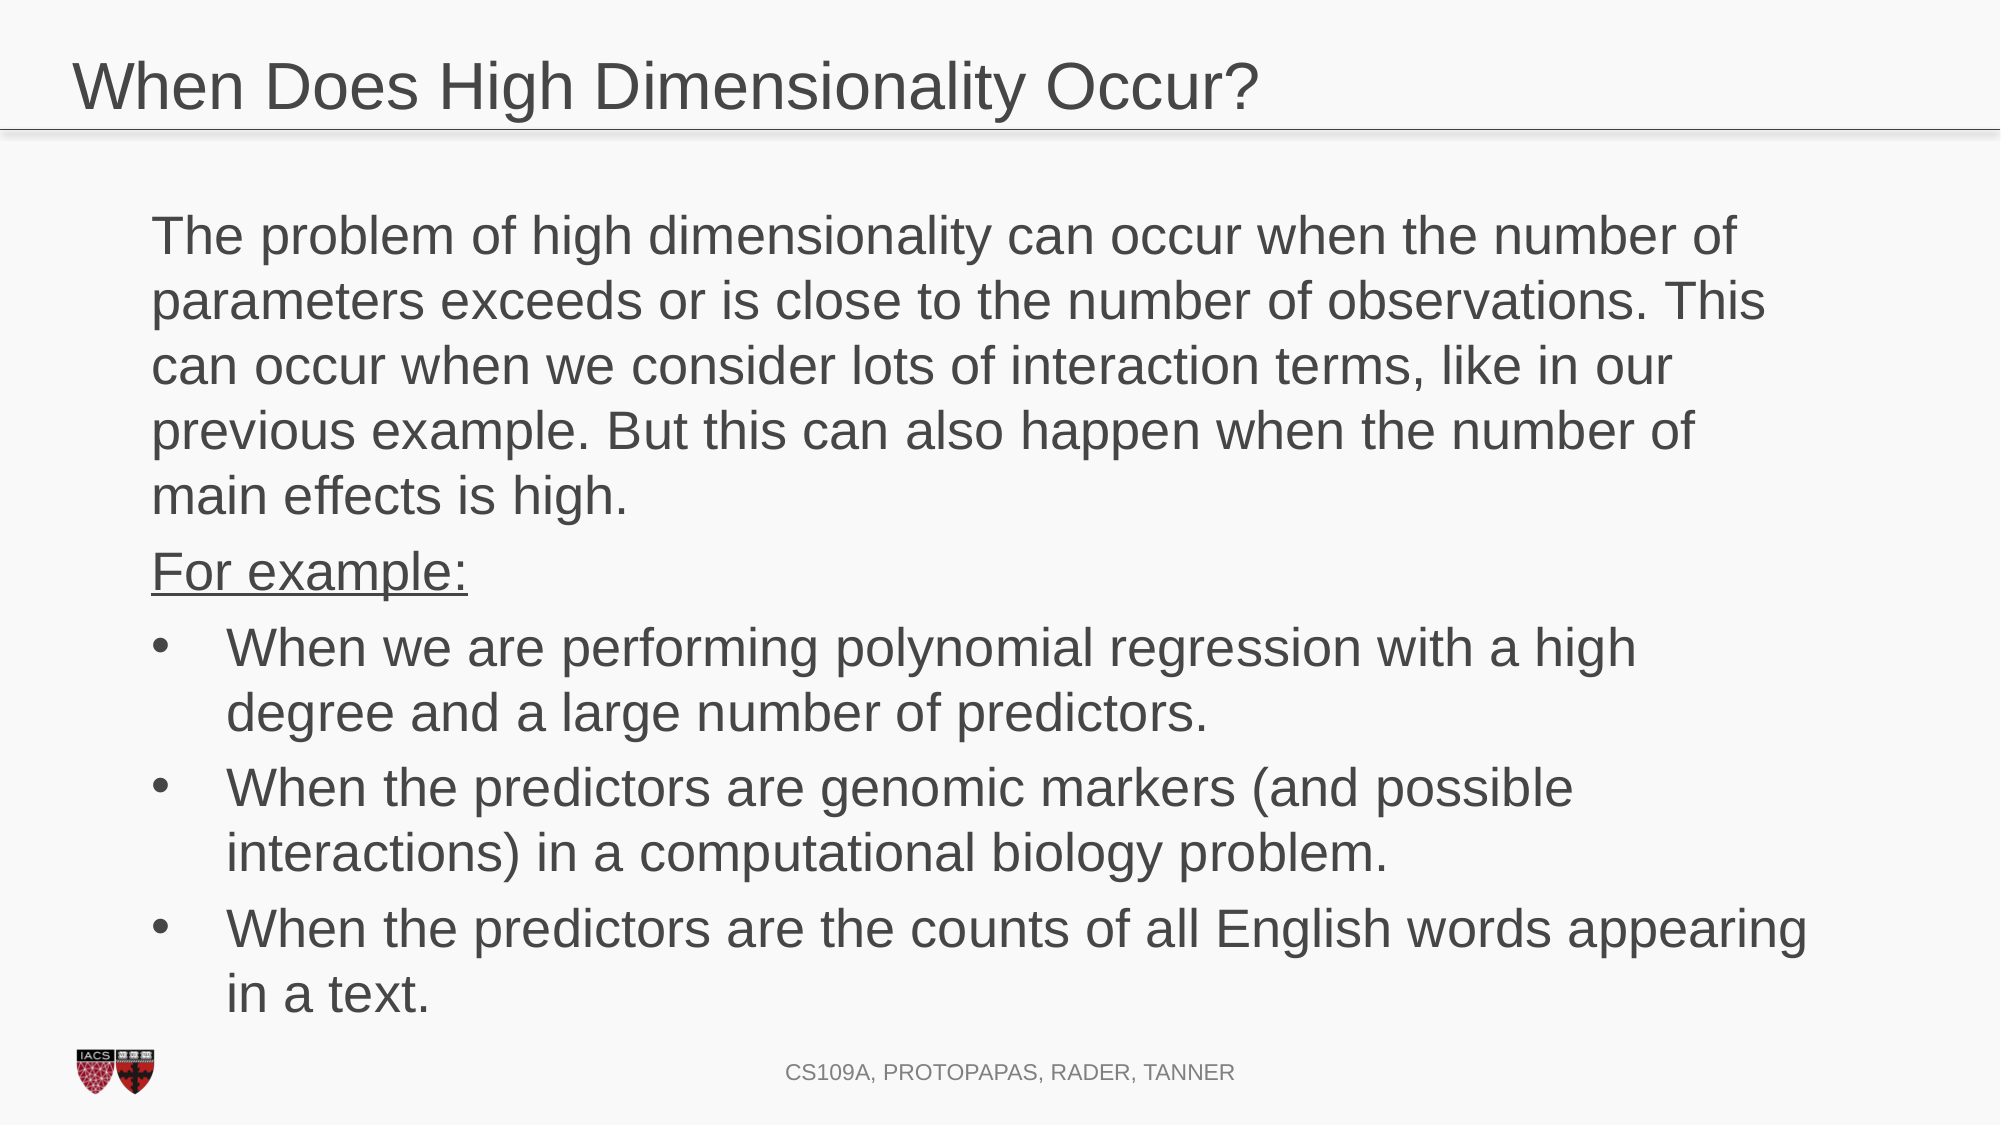

# When Does High Dimensionality Occur?
The problem of high dimensionality can occur when the number of parameters exceeds or is close to the number of observations. This can occur when we consider lots of interaction terms, like in our previous example. But this can also happen when the number of main effects is high.
For example:
When we are performing polynomial regression with a high degree and a large number of predictors.
When the predictors are genomic markers (and possible interactions) in a computational biology problem.
When the predictors are the counts of all English words appearing in a text.